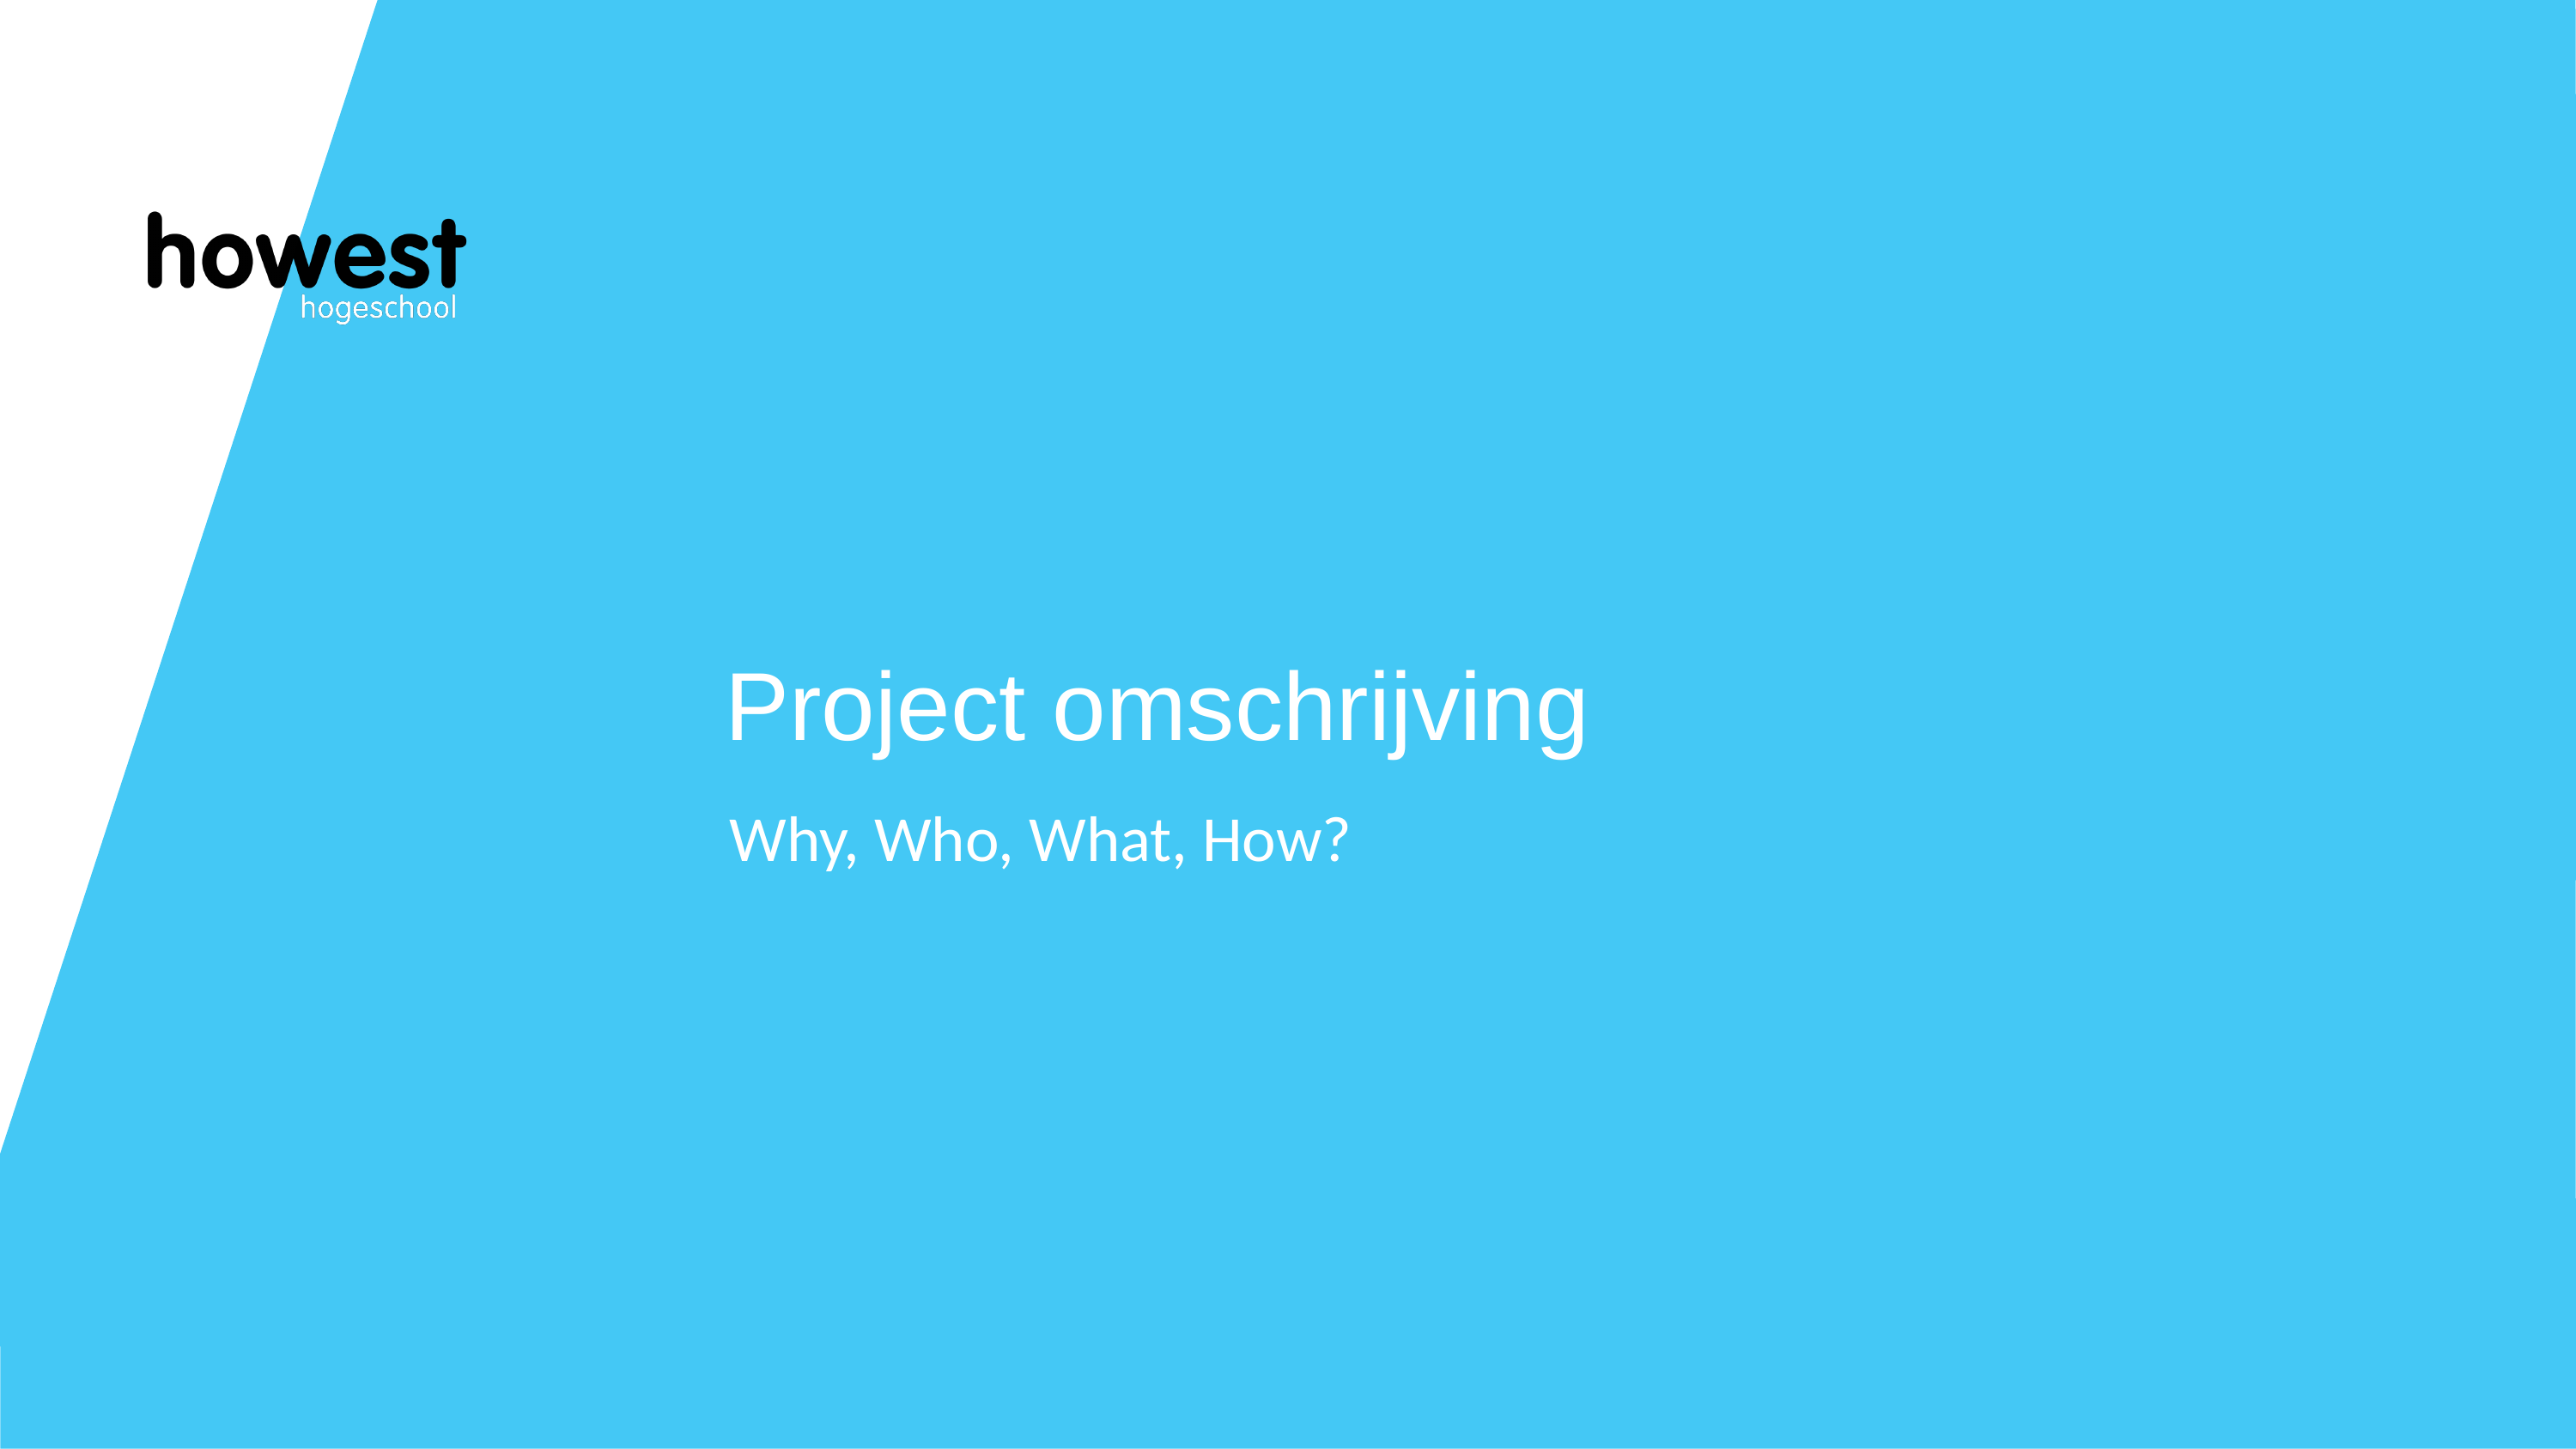

# Project omschrijving
Why, Who, What, How?